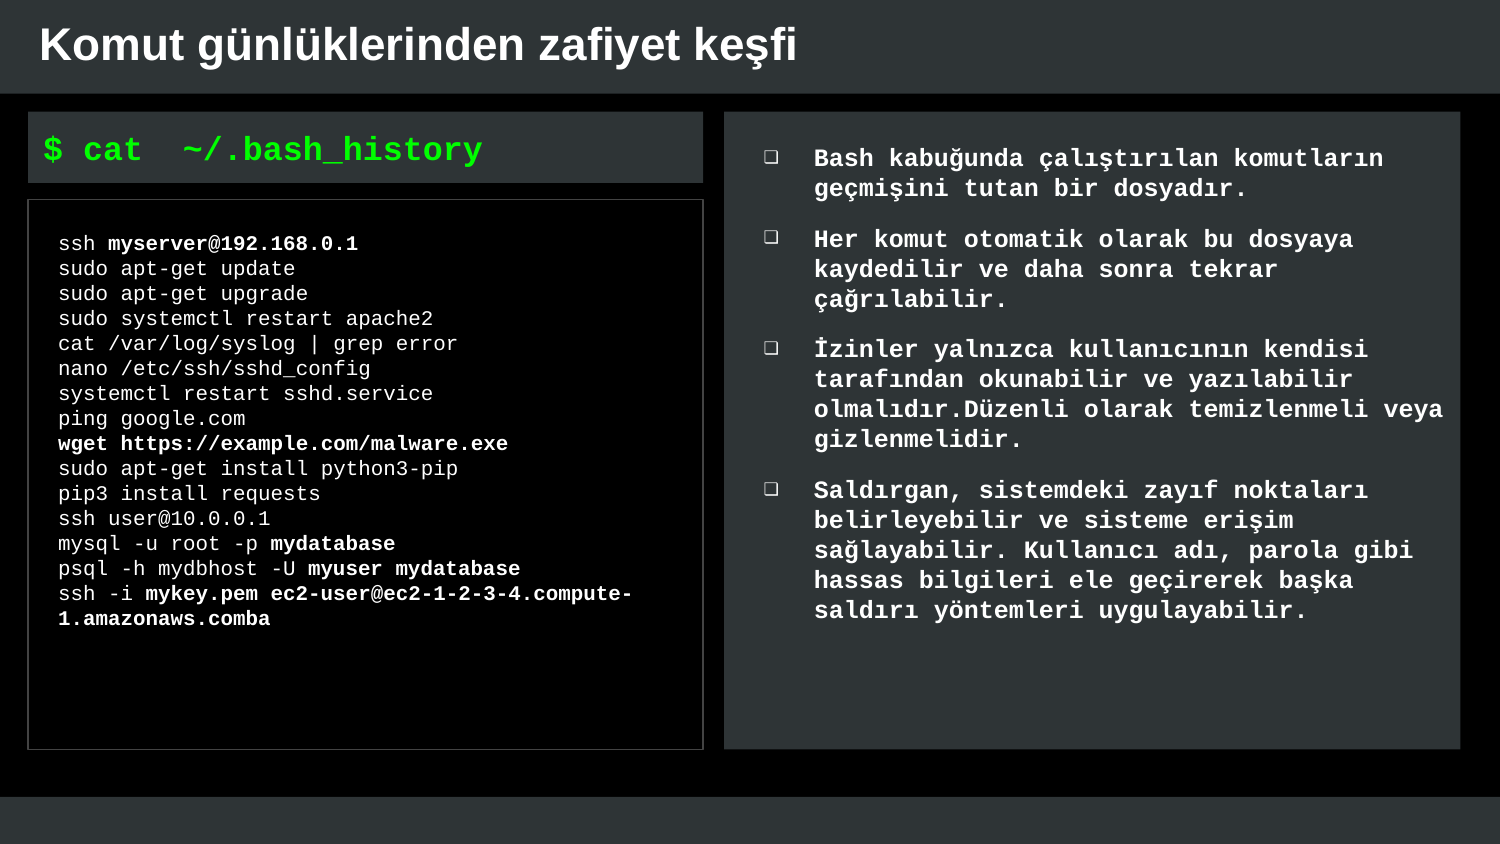

# Komut günlüklerinden zafiyet keşfi
$ cat  ~/.bash_history
Bash kabuğunda çalıştırılan komutların geçmişini tutan bir dosyadır.
Her komut otomatik olarak bu dosyaya kaydedilir ve daha sonra tekrar çağrılabilir.
İzinler yalnızca kullanıcının kendisi tarafından okunabilir ve yazılabilir olmalıdır.Düzenli olarak temizlenmeli veya gizlenmelidir.
Saldırgan, sistemdeki zayıf noktaları belirleyebilir ve sisteme erişim sağlayabilir. Kullanıcı adı, parola gibi hassas bilgileri ele geçirerek başka saldırı yöntemleri uygulayabilir.
ssh myserver@192.168.0.1
sudo apt-get update
sudo apt-get upgrade
sudo systemctl restart apache2
cat /var/log/syslog | grep error
nano /etc/ssh/sshd_config
systemctl restart sshd.service
ping google.com
wget https://example.com/malware.exe
sudo apt-get install python3-pip
pip3 install requests
ssh user@10.0.0.1
mysql -u root -p mydatabase
psql -h mydbhost -U myuser mydatabase
ssh -i mykey.pem ec2-user@ec2-1-2-3-4.compute-1.amazonaws.comba